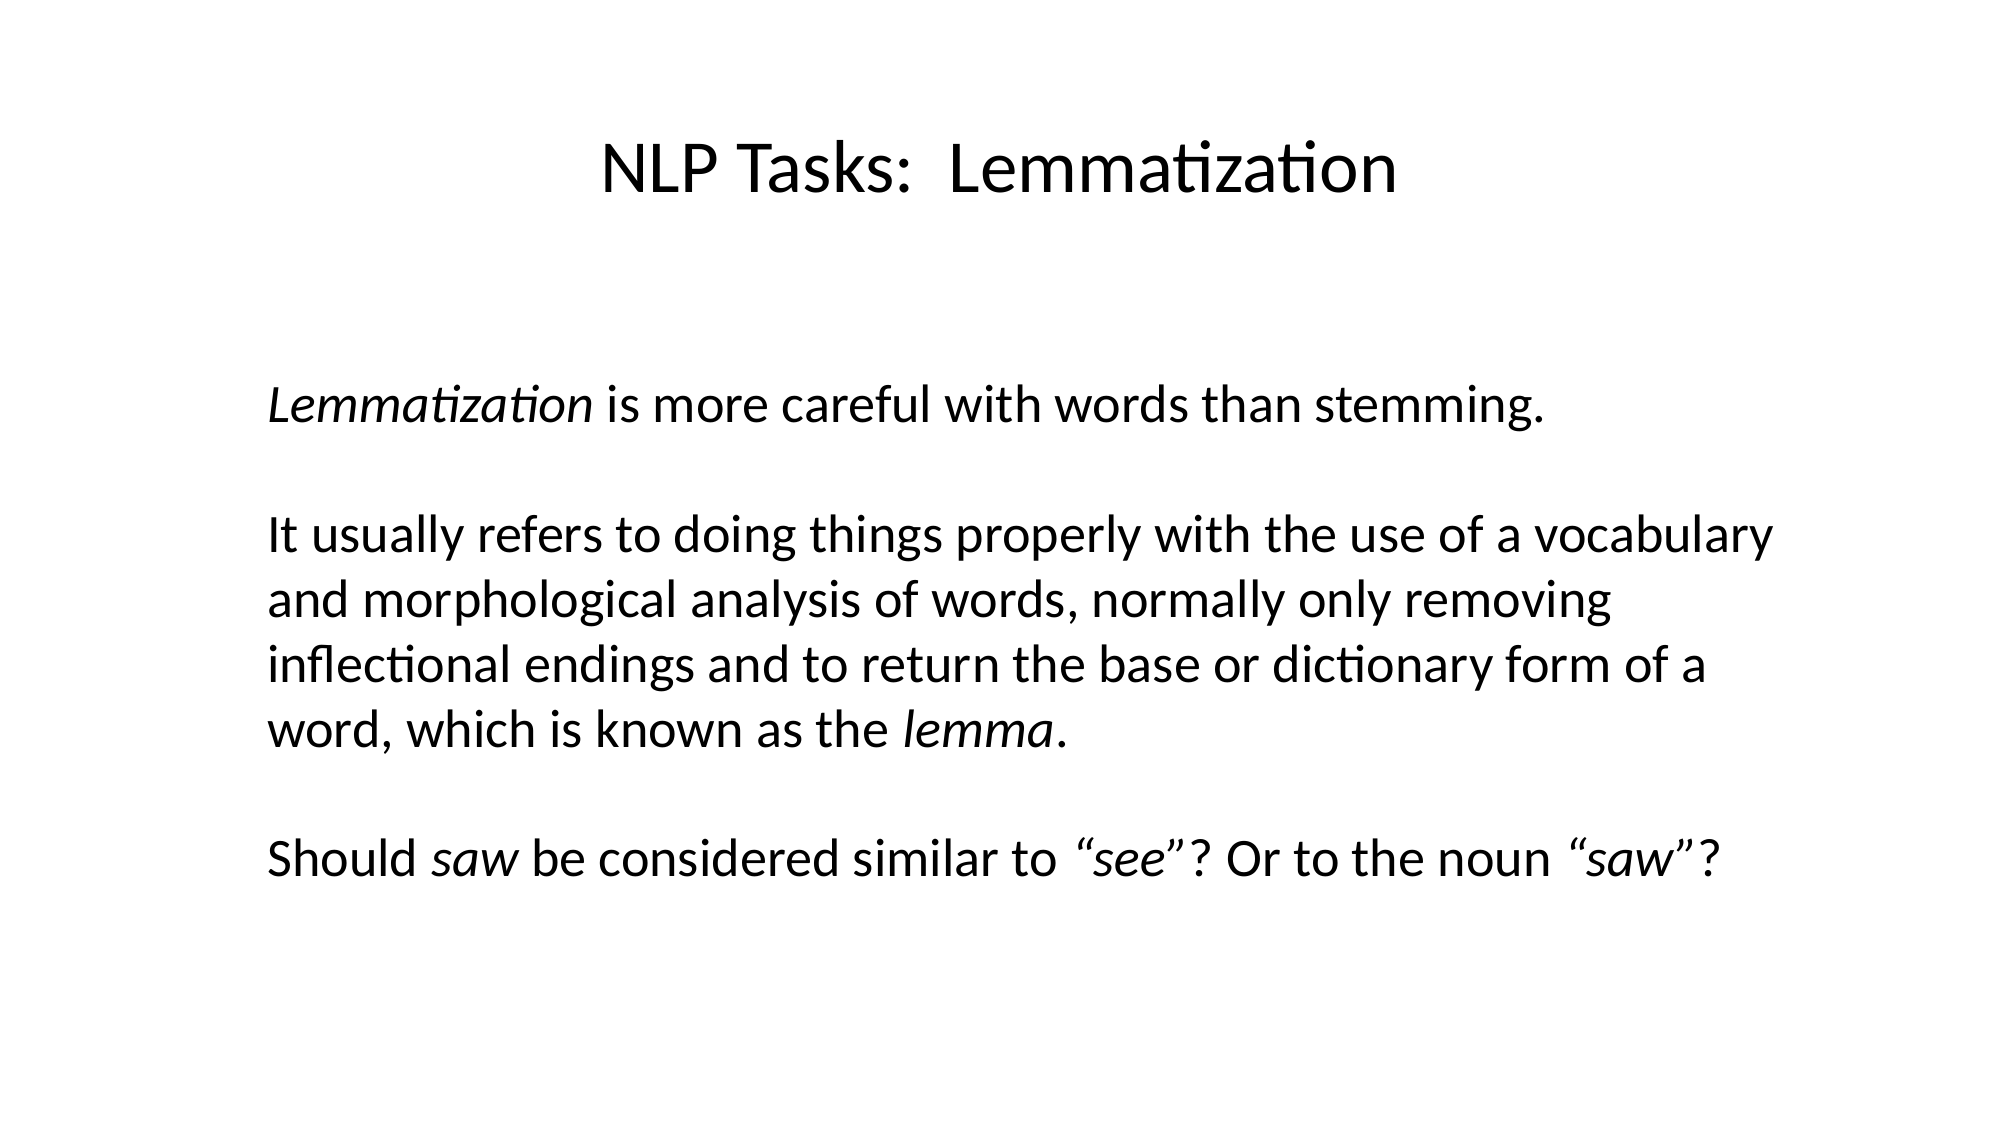

# NLP Tasks:  Lemmatization
Lemmatization is more careful with words than stemming.

It usually refers to doing things properly with the use of a vocabulary and morphological analysis of words, normally only removing inflectional endings and to return the base or dictionary form of a word, which is known as the lemma.

Should saw be considered similar to “see”? Or to the noun “saw”?